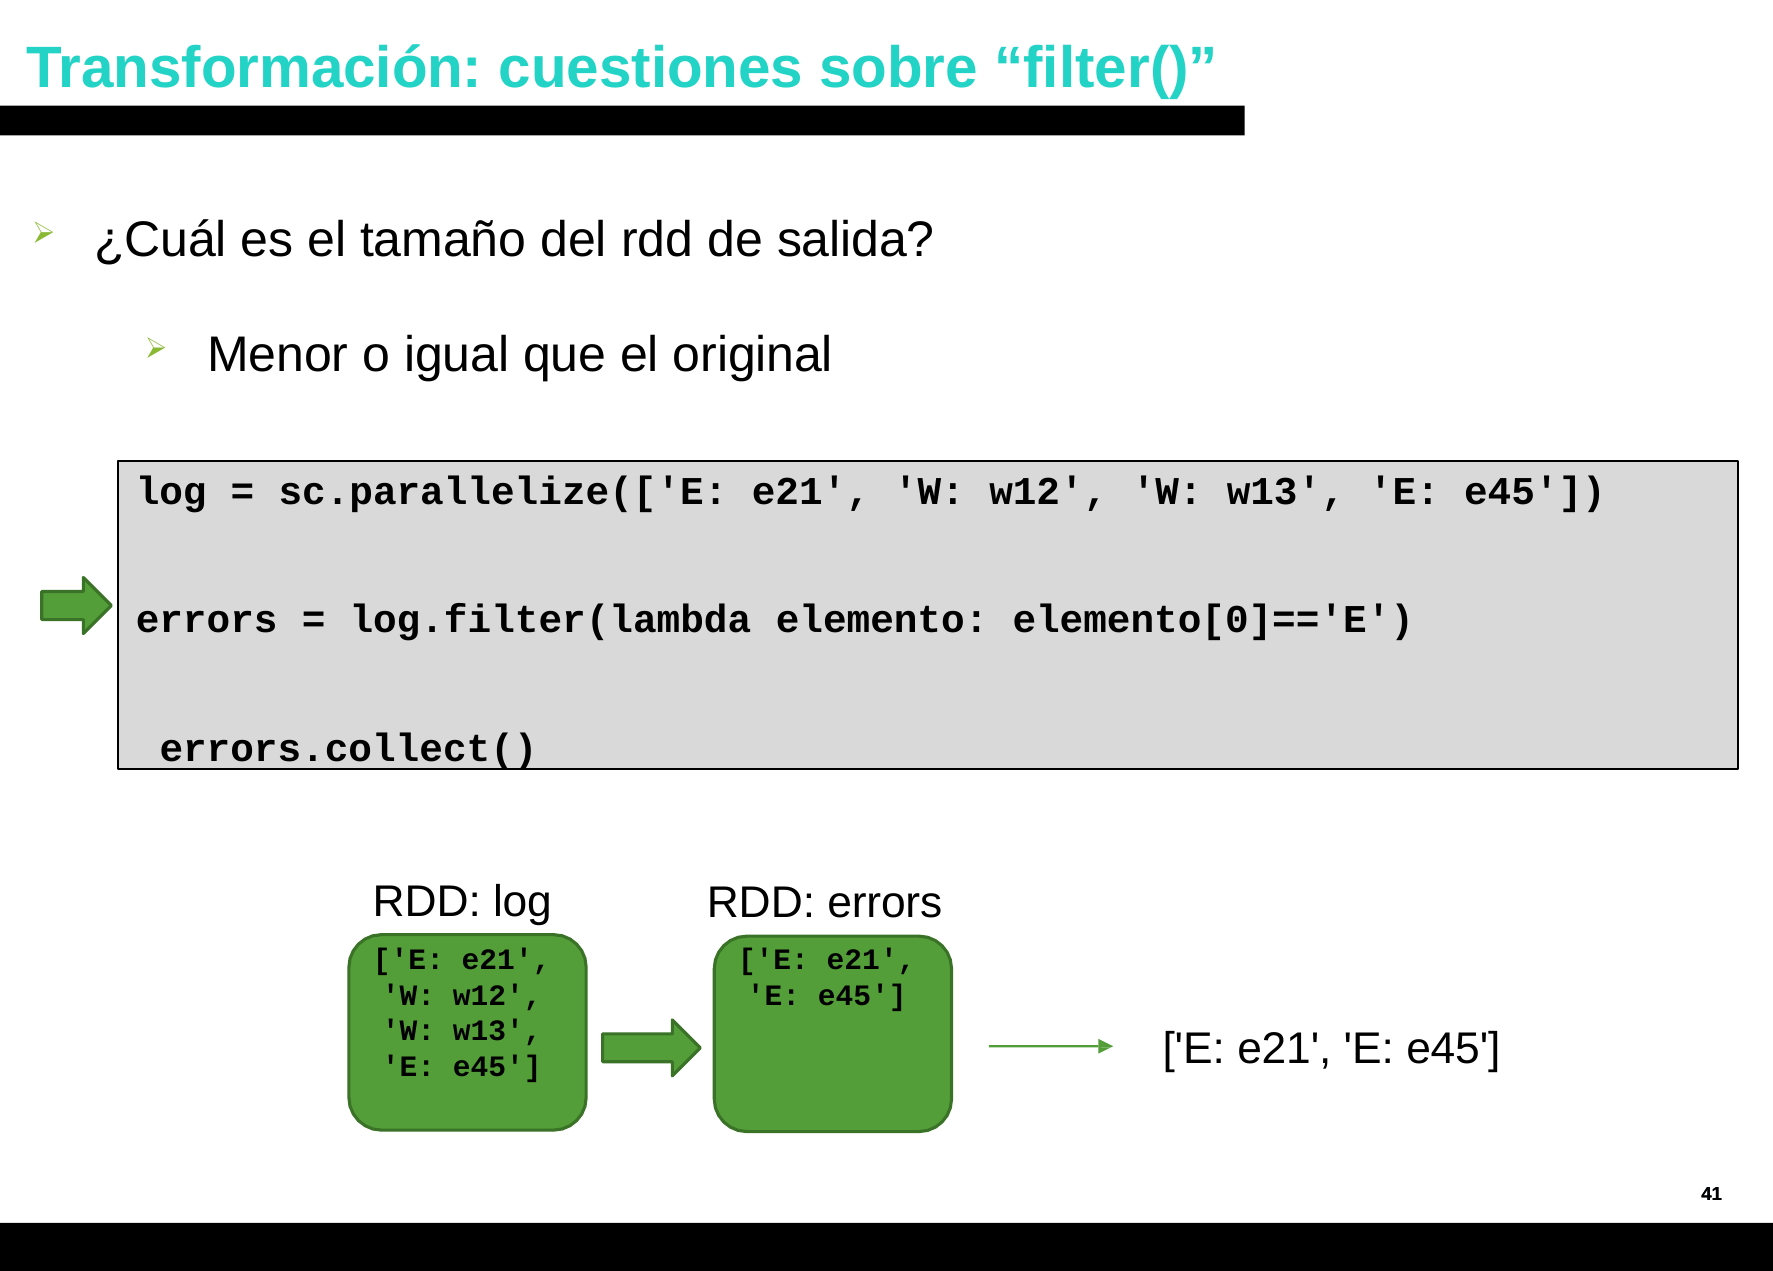

# Transformación: cuestiones sobre “filter()”

¿Cuál es el tamaño del rdd de salida?
Menor o igual que el original
log = sc.parallelize(['E: e21', 'W: w12', 'W: w13', 'E: e45'])
errors = log.filter(lambda elemento: elemento[0]=='E')  errors.collect()

RDD: log
['E: e21',
'W: w12',
'W: w13',
'E: e45']
RDD: errors
['E: e21',
'E: e45']

['E: e21', 'E: e45']
41